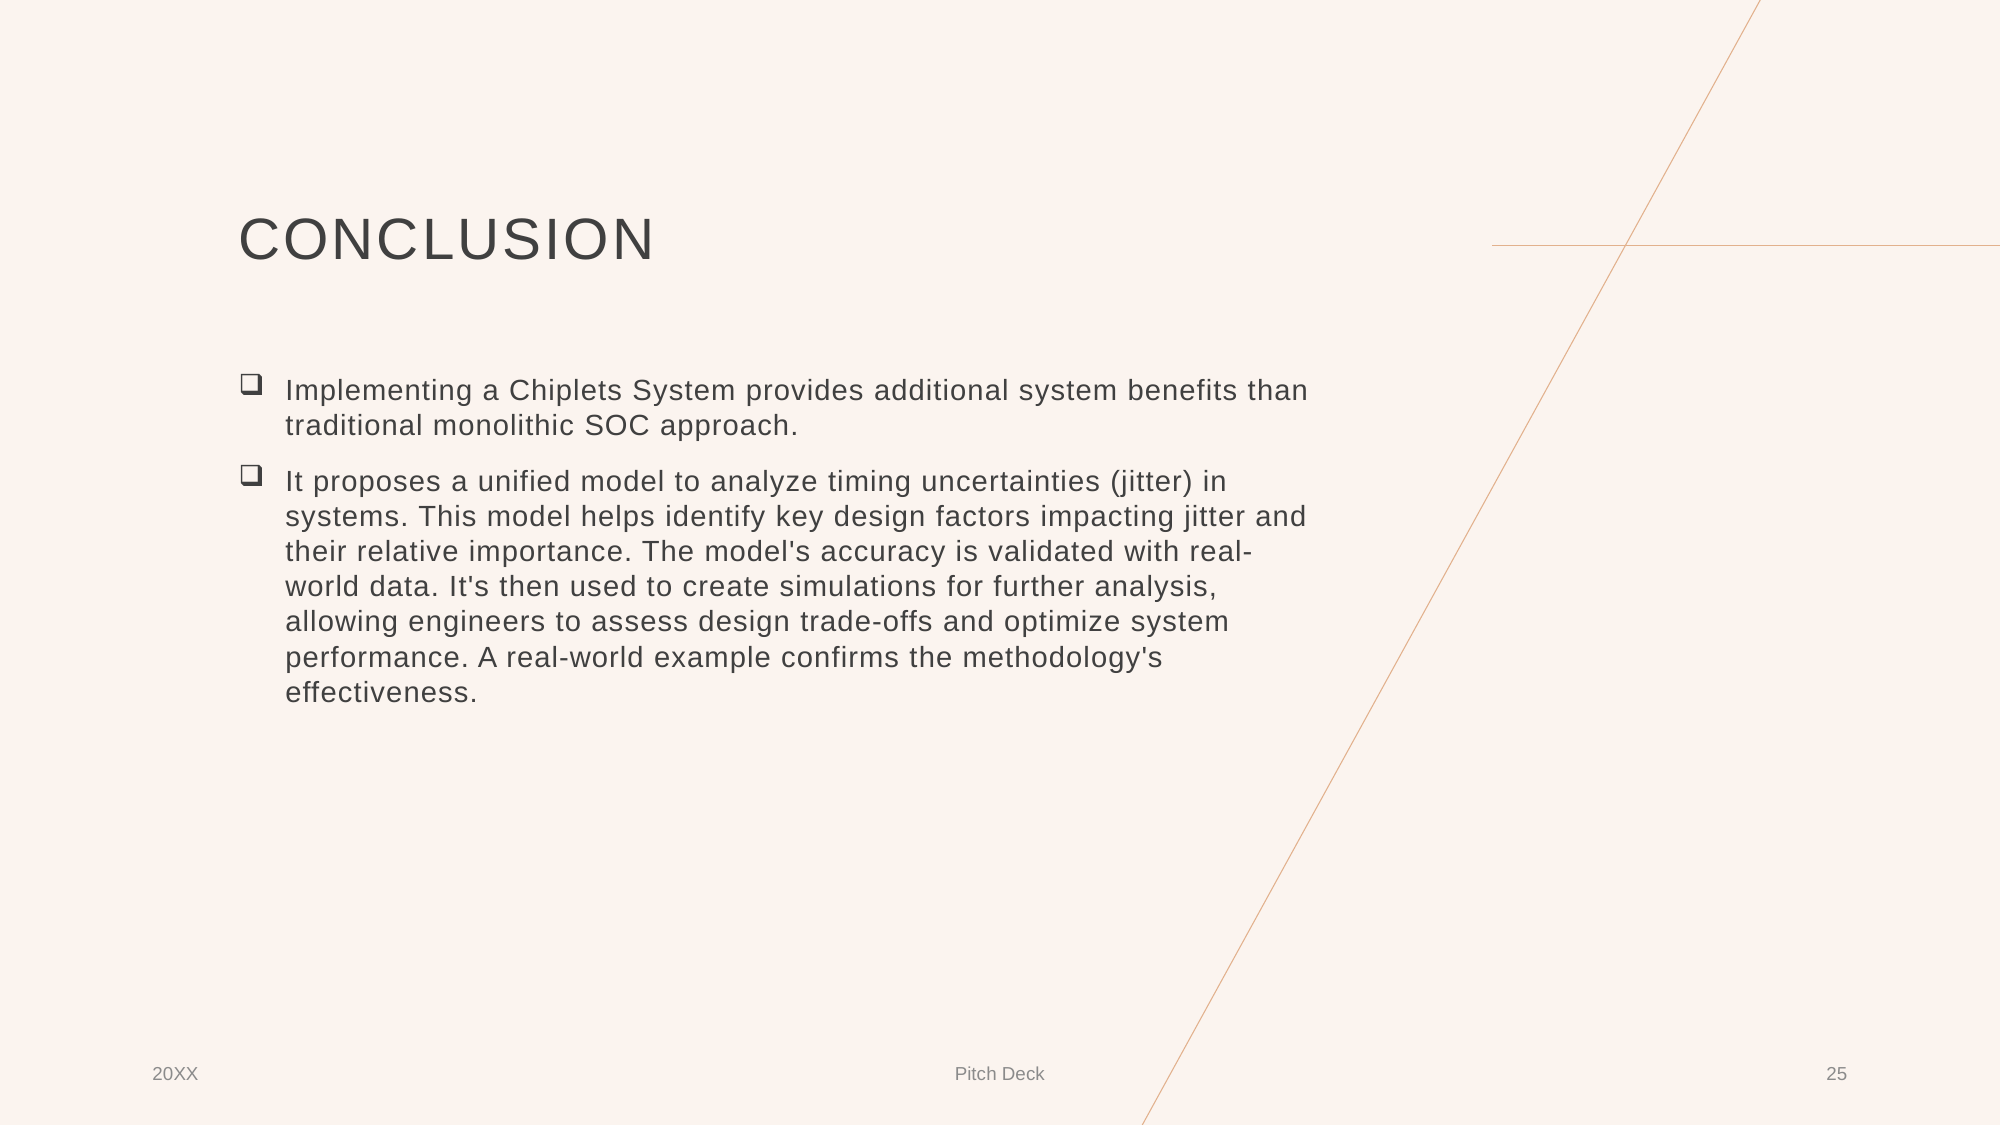

# Conclusion
Implementing a Chiplets System provides additional system benefits than traditional monolithic SOC approach.
It proposes a unified model to analyze timing uncertainties (jitter) in systems. This model helps identify key design factors impacting jitter and their relative importance. The model's accuracy is validated with real-world data. It's then used to create simulations for further analysis, allowing engineers to assess design trade-offs and optimize system performance. A real-world example confirms the methodology's effectiveness.
20XX
Pitch Deck
25